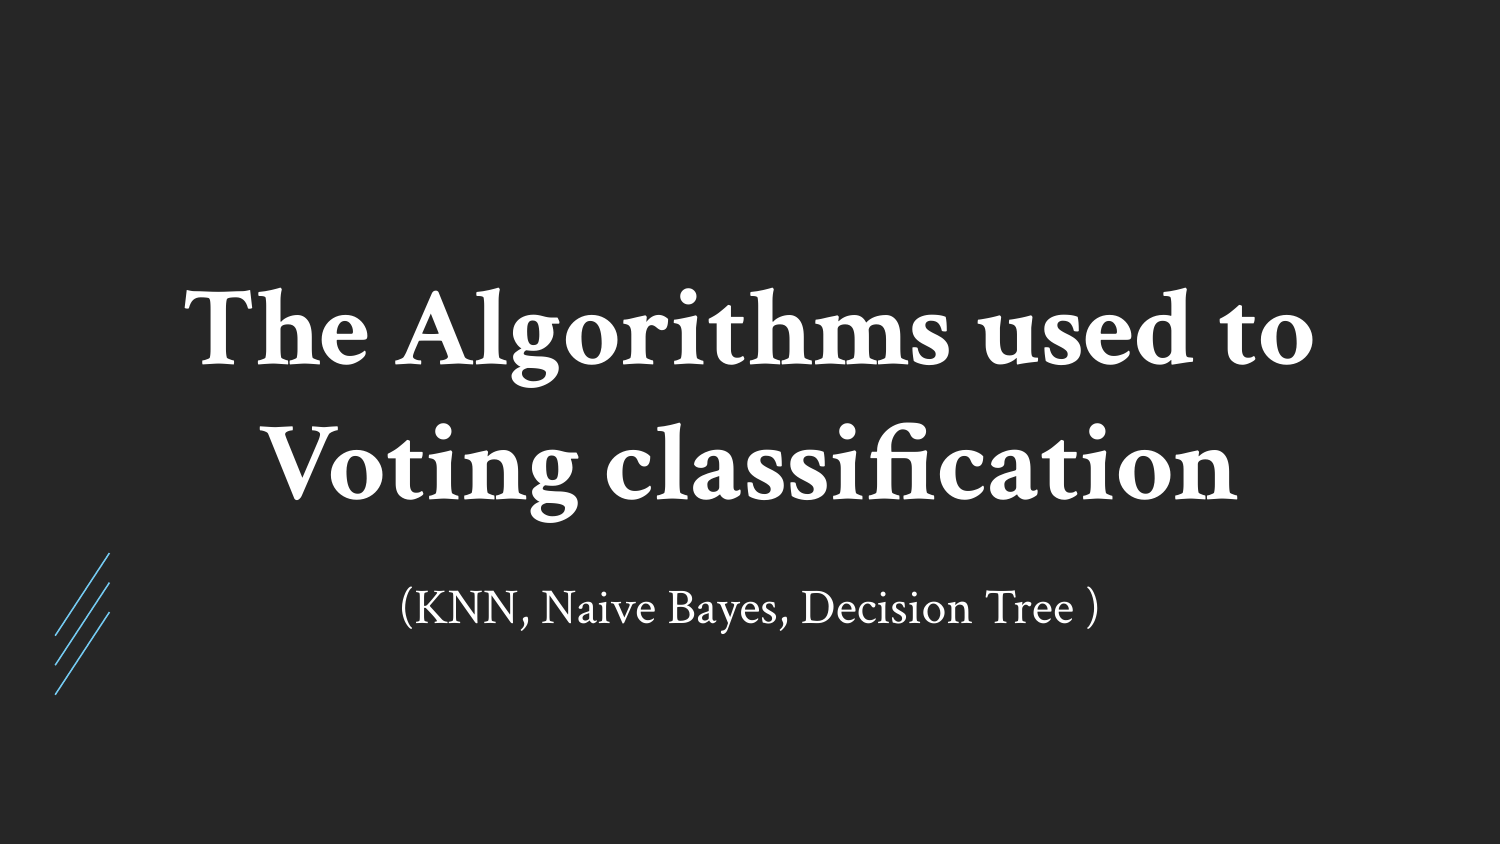

# The Algorithms used to Voting classification
(KNN, Naive Bayes, Decision Tree )